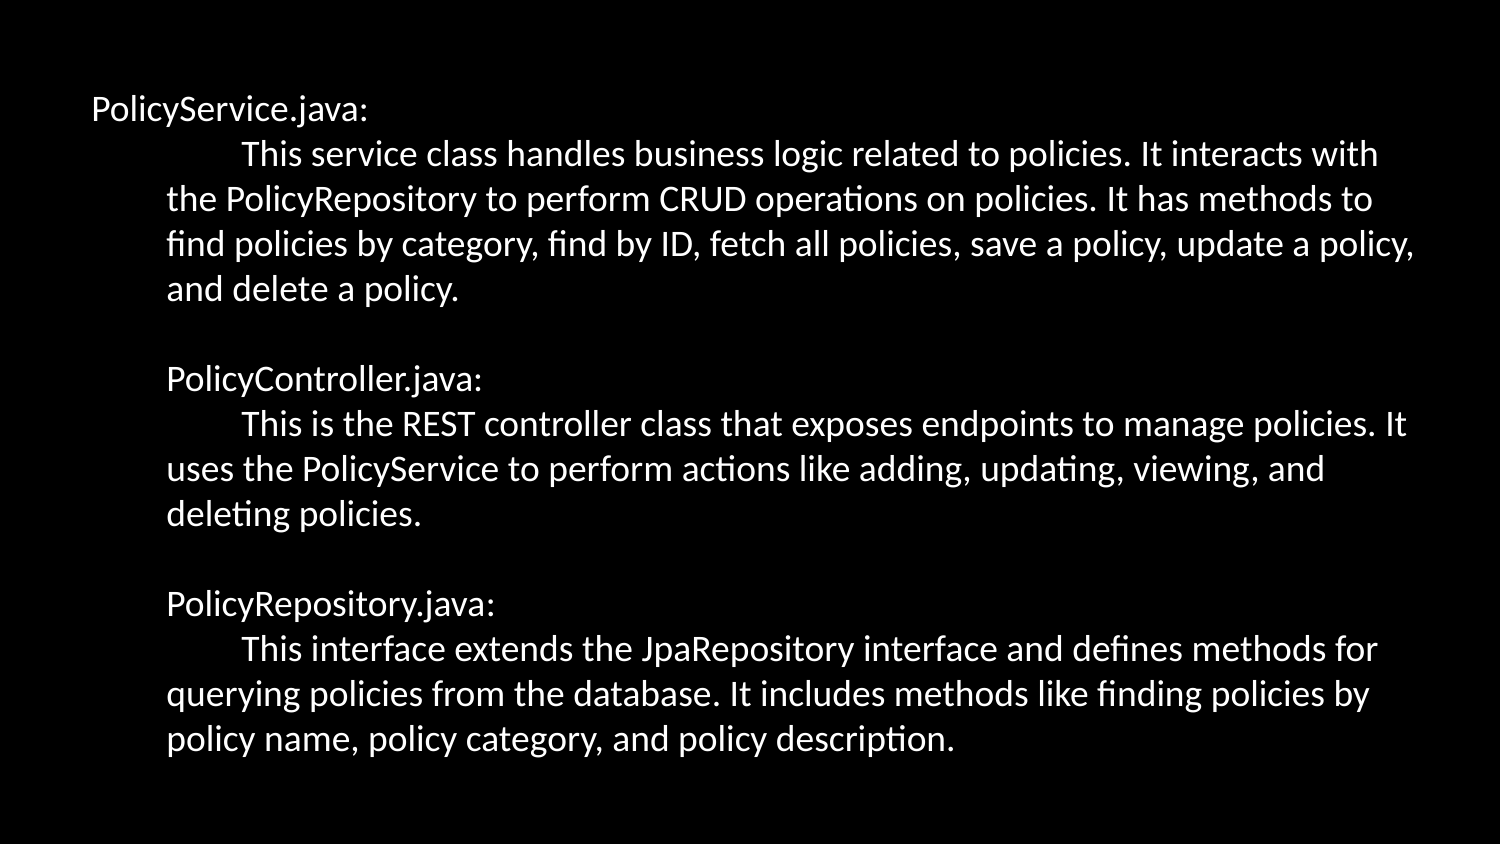

PolicyService.java:
This service class handles business logic related to policies. It interacts with the PolicyRepository to perform CRUD operations on policies. It has methods to find policies by category, find by ID, fetch all policies, save a policy, update a policy, and delete a policy.

PolicyController.java:
This is the REST controller class that exposes endpoints to manage policies. It uses the PolicyService to perform actions like adding, updating, viewing, and deleting policies.

PolicyRepository.java:
This interface extends the JpaRepository interface and defines methods for querying policies from the database. It includes methods like finding policies by policy name, policy category, and policy description.